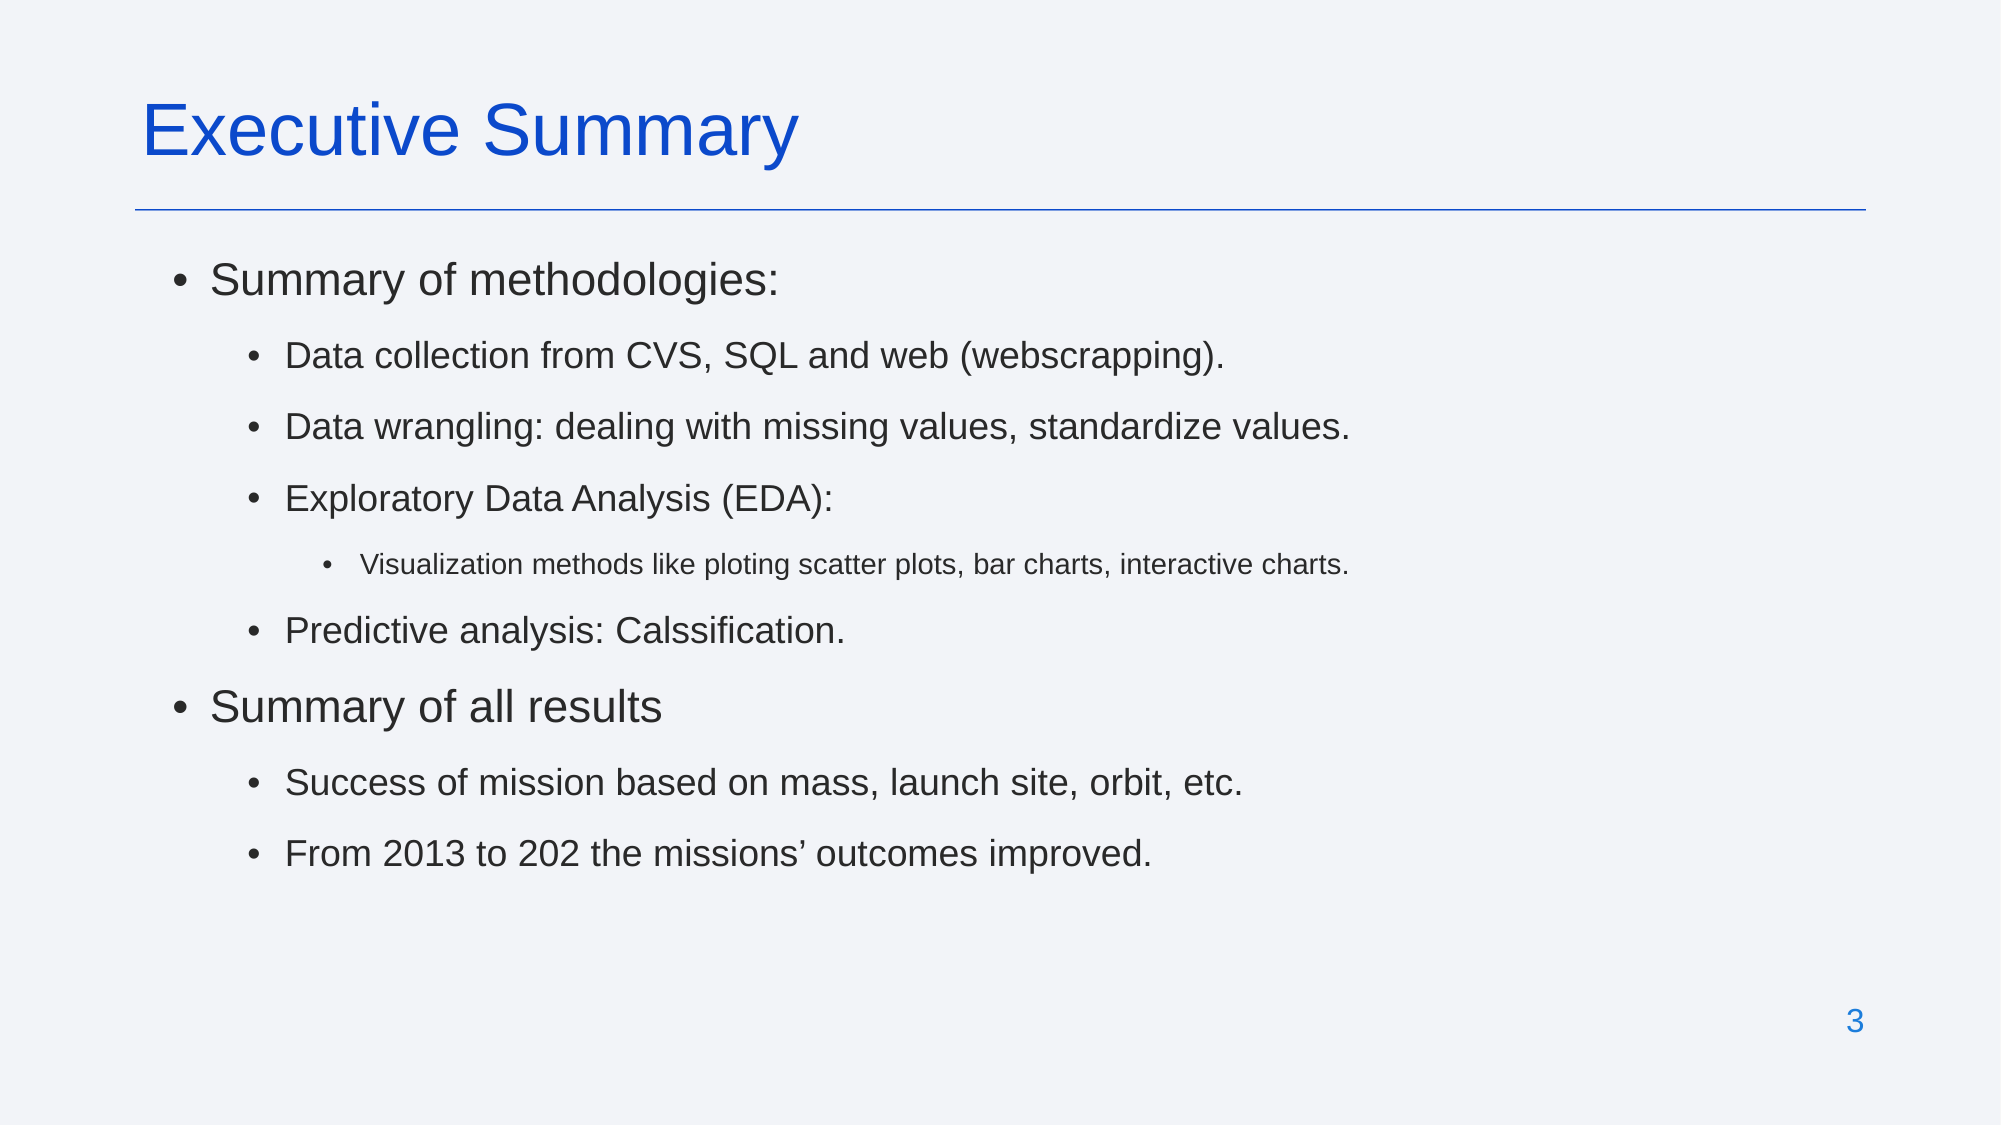

Executive Summary
Summary of methodologies:
Data collection from CVS, SQL and web (webscrapping).
Data wrangling: dealing with missing values, standardize values.
Exploratory Data Analysis (EDA):
Visualization methods like ploting scatter plots, bar charts, interactive charts.
Predictive analysis: Calssification.
Summary of all results
Success of mission based on mass, launch site, orbit, etc.
From 2013 to 202 the missions’ outcomes improved.

3